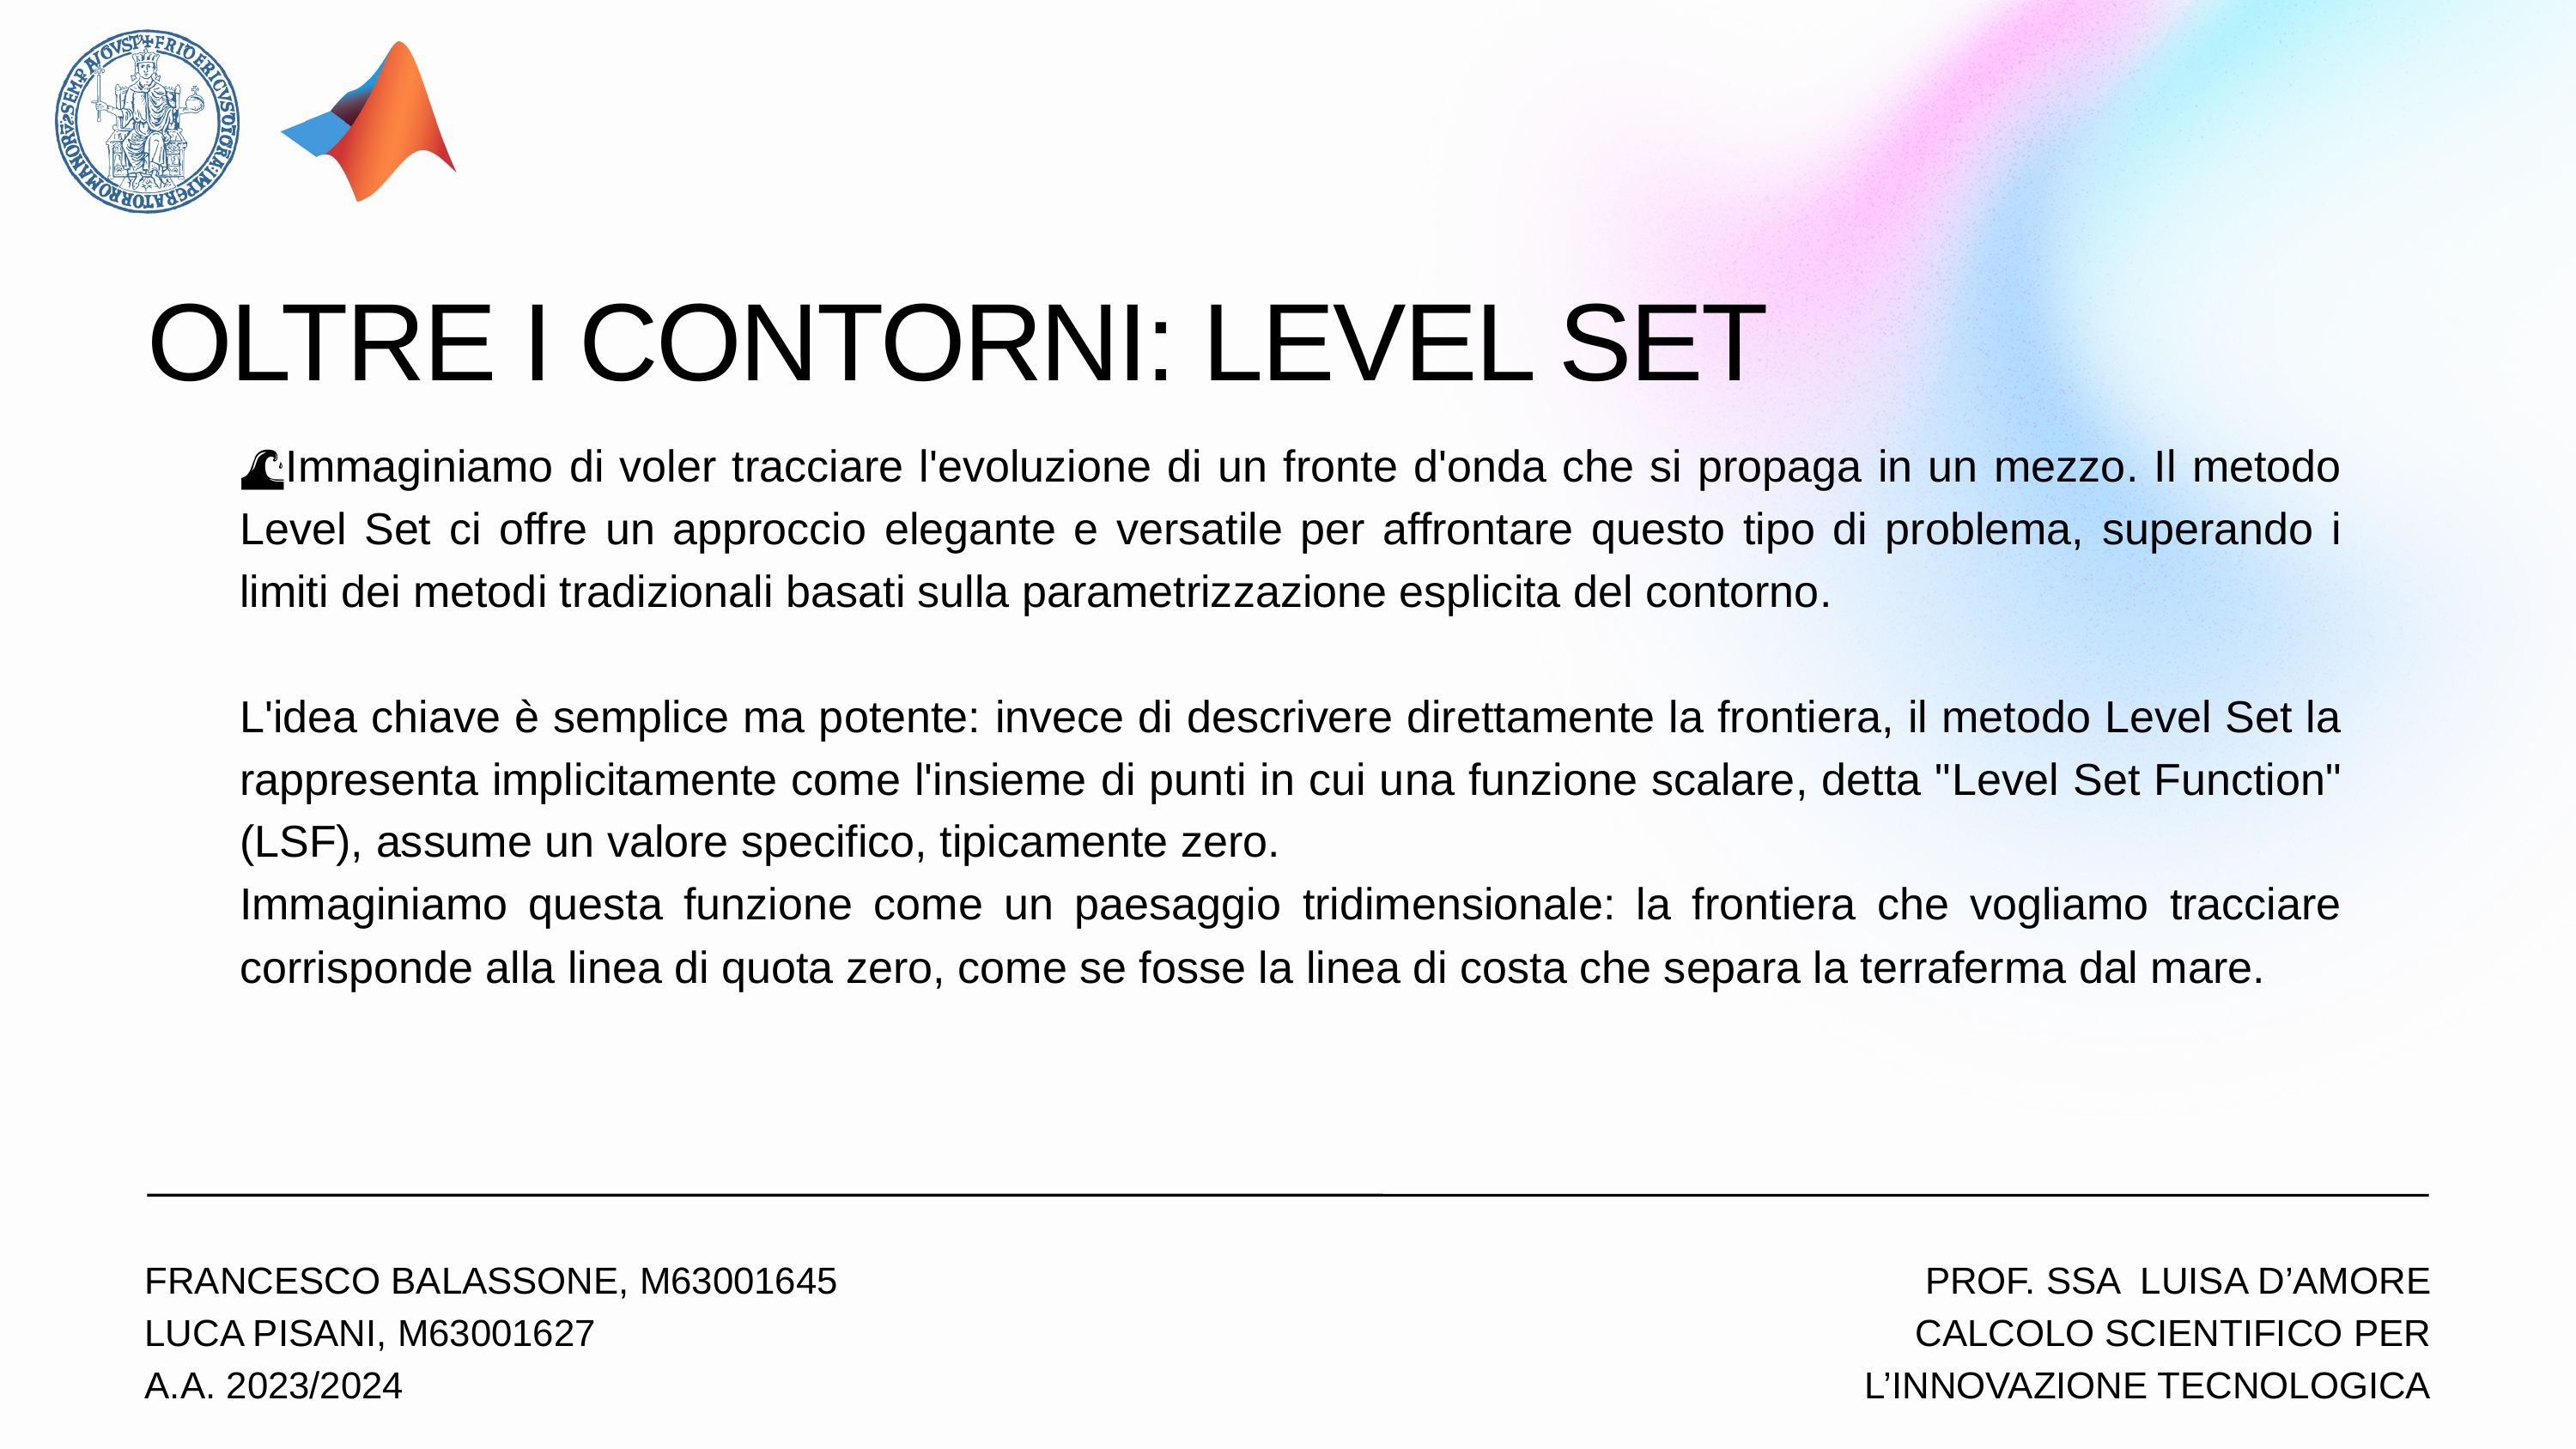

OLTRE I CONTORNI: LEVEL SET
🌊Immaginiamo di voler tracciare l'evoluzione di un fronte d'onda che si propaga in un mezzo. Il metodo Level Set ci offre un approccio elegante e versatile per affrontare questo tipo di problema, superando i limiti dei metodi tradizionali basati sulla parametrizzazione esplicita del contorno.

L'idea chiave è semplice ma potente: invece di descrivere direttamente la frontiera, il metodo Level Set la rappresenta implicitamente come l'insieme di punti in cui una funzione scalare, detta "Level Set Function" (LSF), assume un valore specifico, tipicamente zero.
Immaginiamo questa funzione come un paesaggio tridimensionale: la frontiera che vogliamo tracciare corrisponde alla linea di quota zero, come se fosse la linea di costa che separa la terraferma dal mare.

FRANCESCO BALASSONE, M63001645
LUCA PISANI, M63001627
A.A. 2023/2024
PROF. SSA  LUISA D’AMORE
CALCOLO SCIENTIFICO PER L’INNOVAZIONE TECNOLOGICA